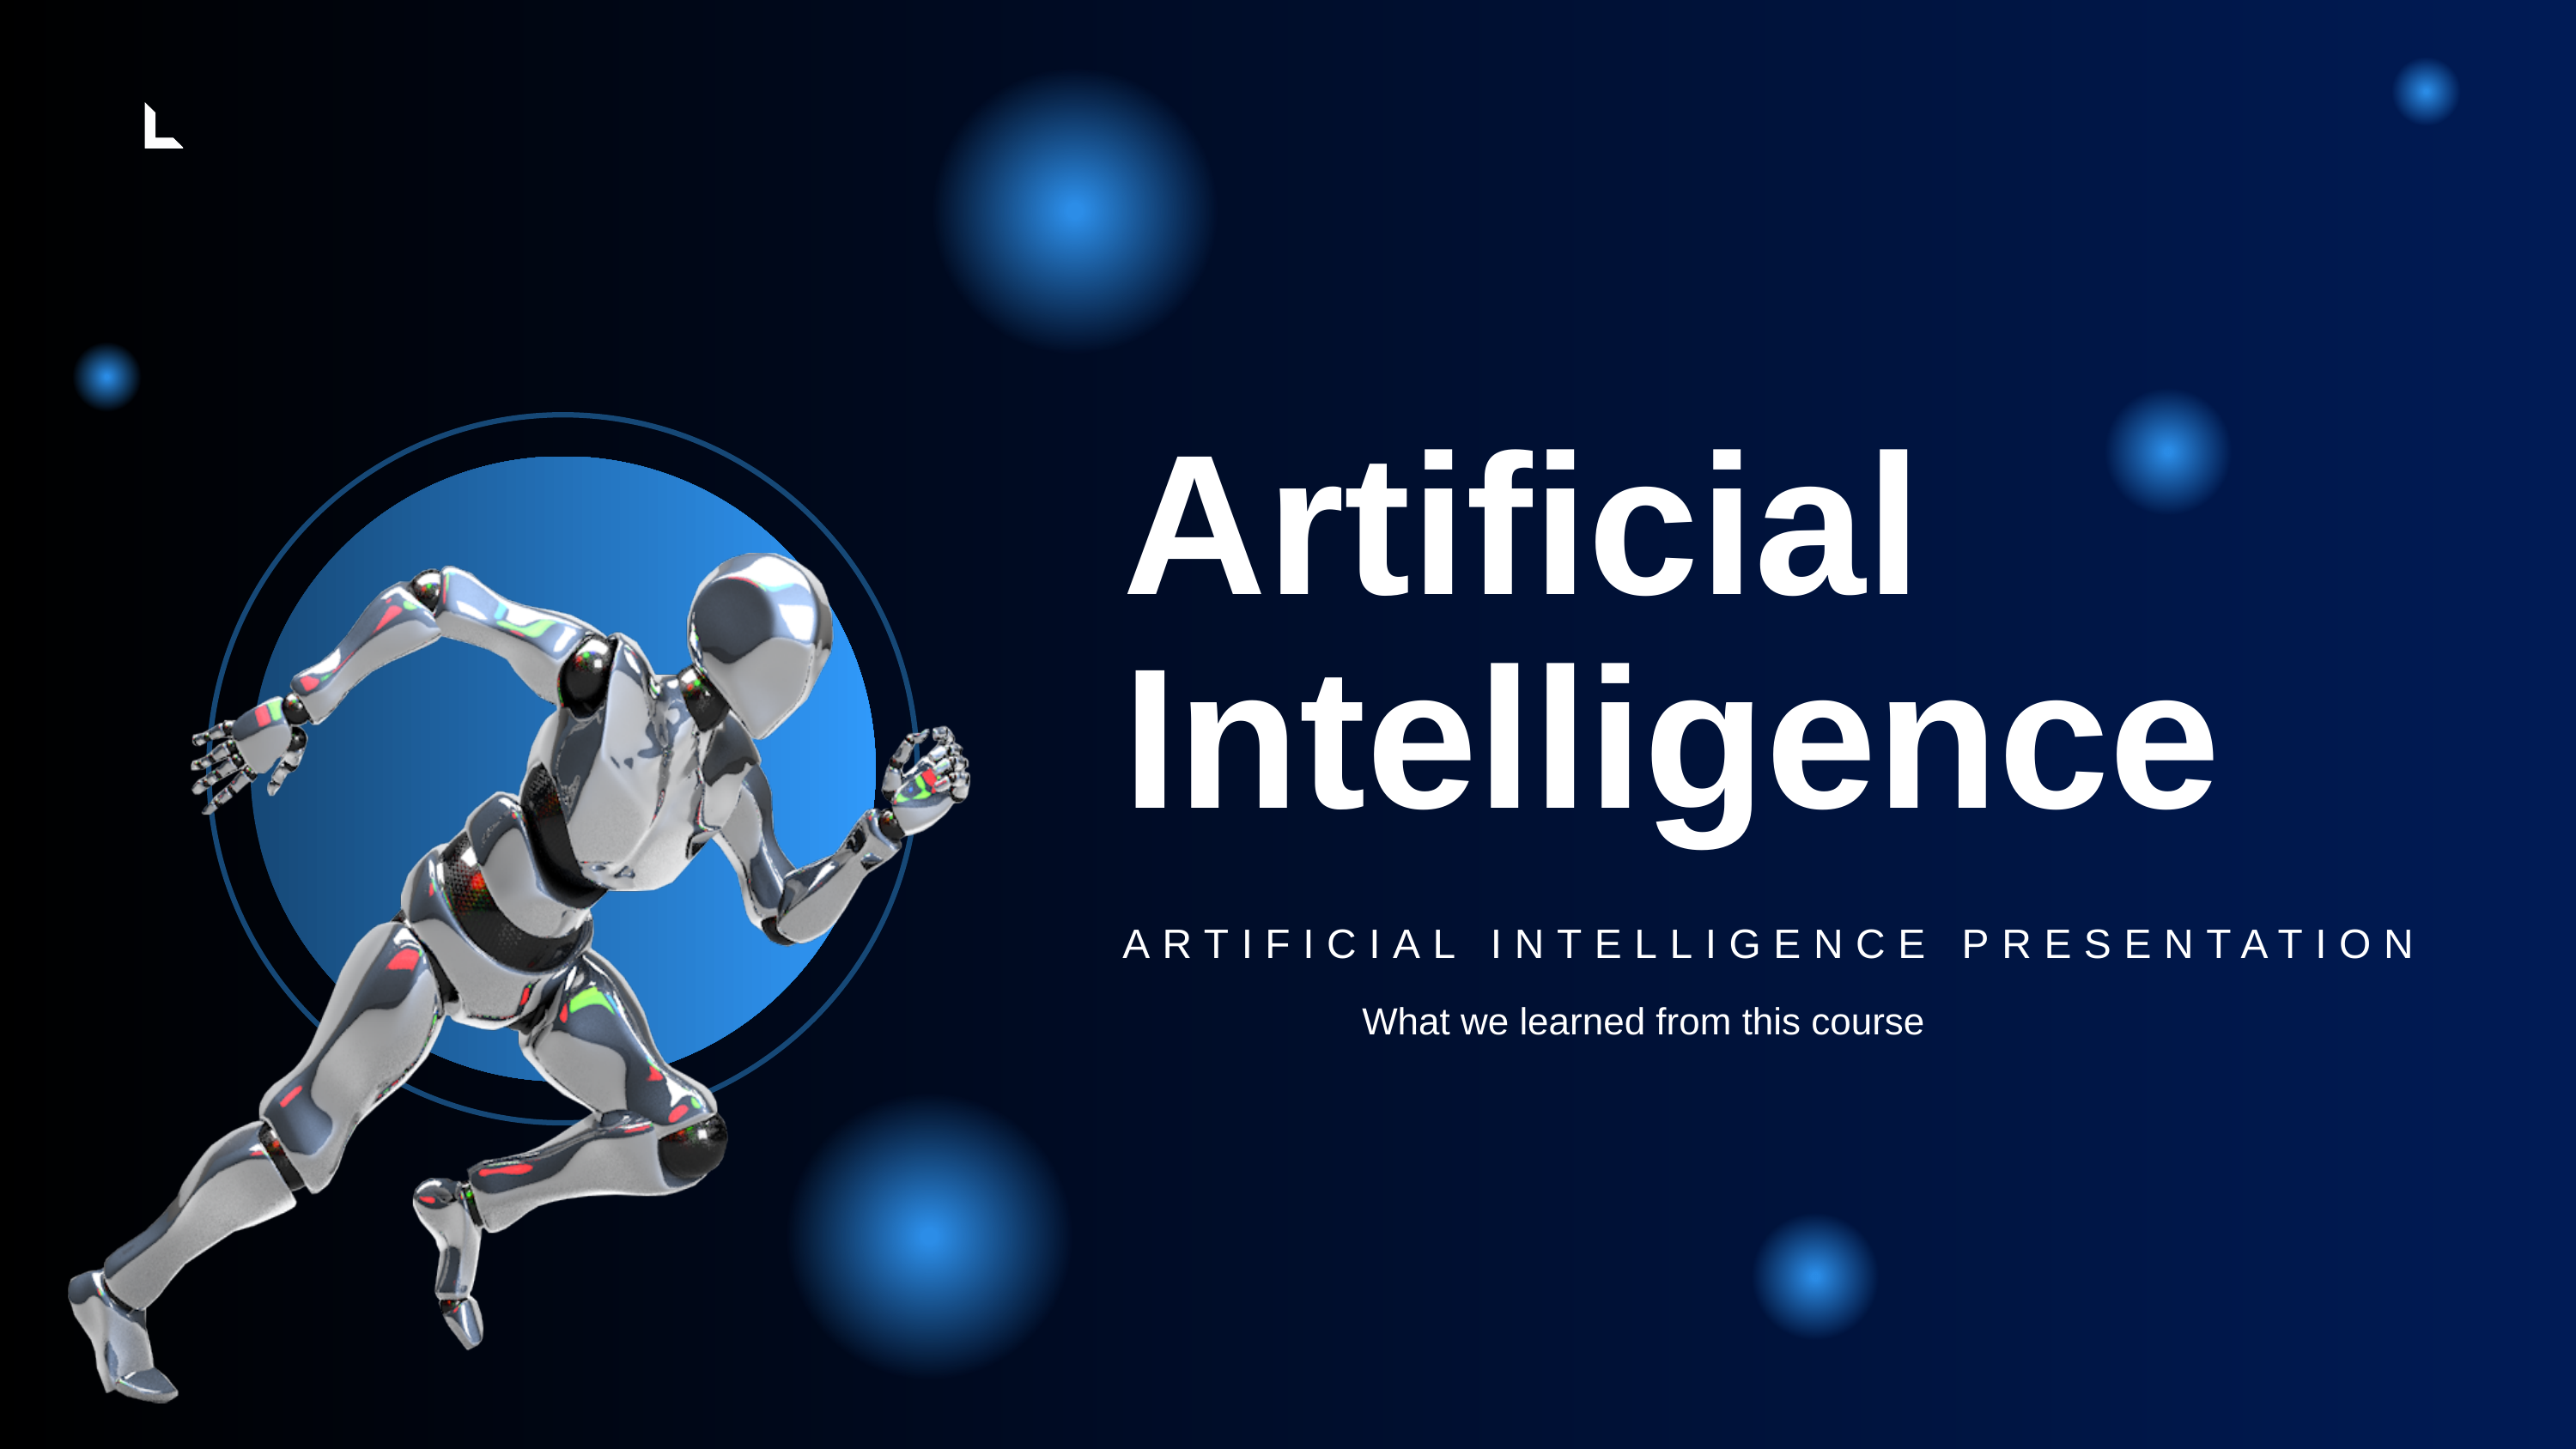

Artificial Intelligence

ARTIFICIAL INTELLIGENCE PRESENTATION
What we learned from this course